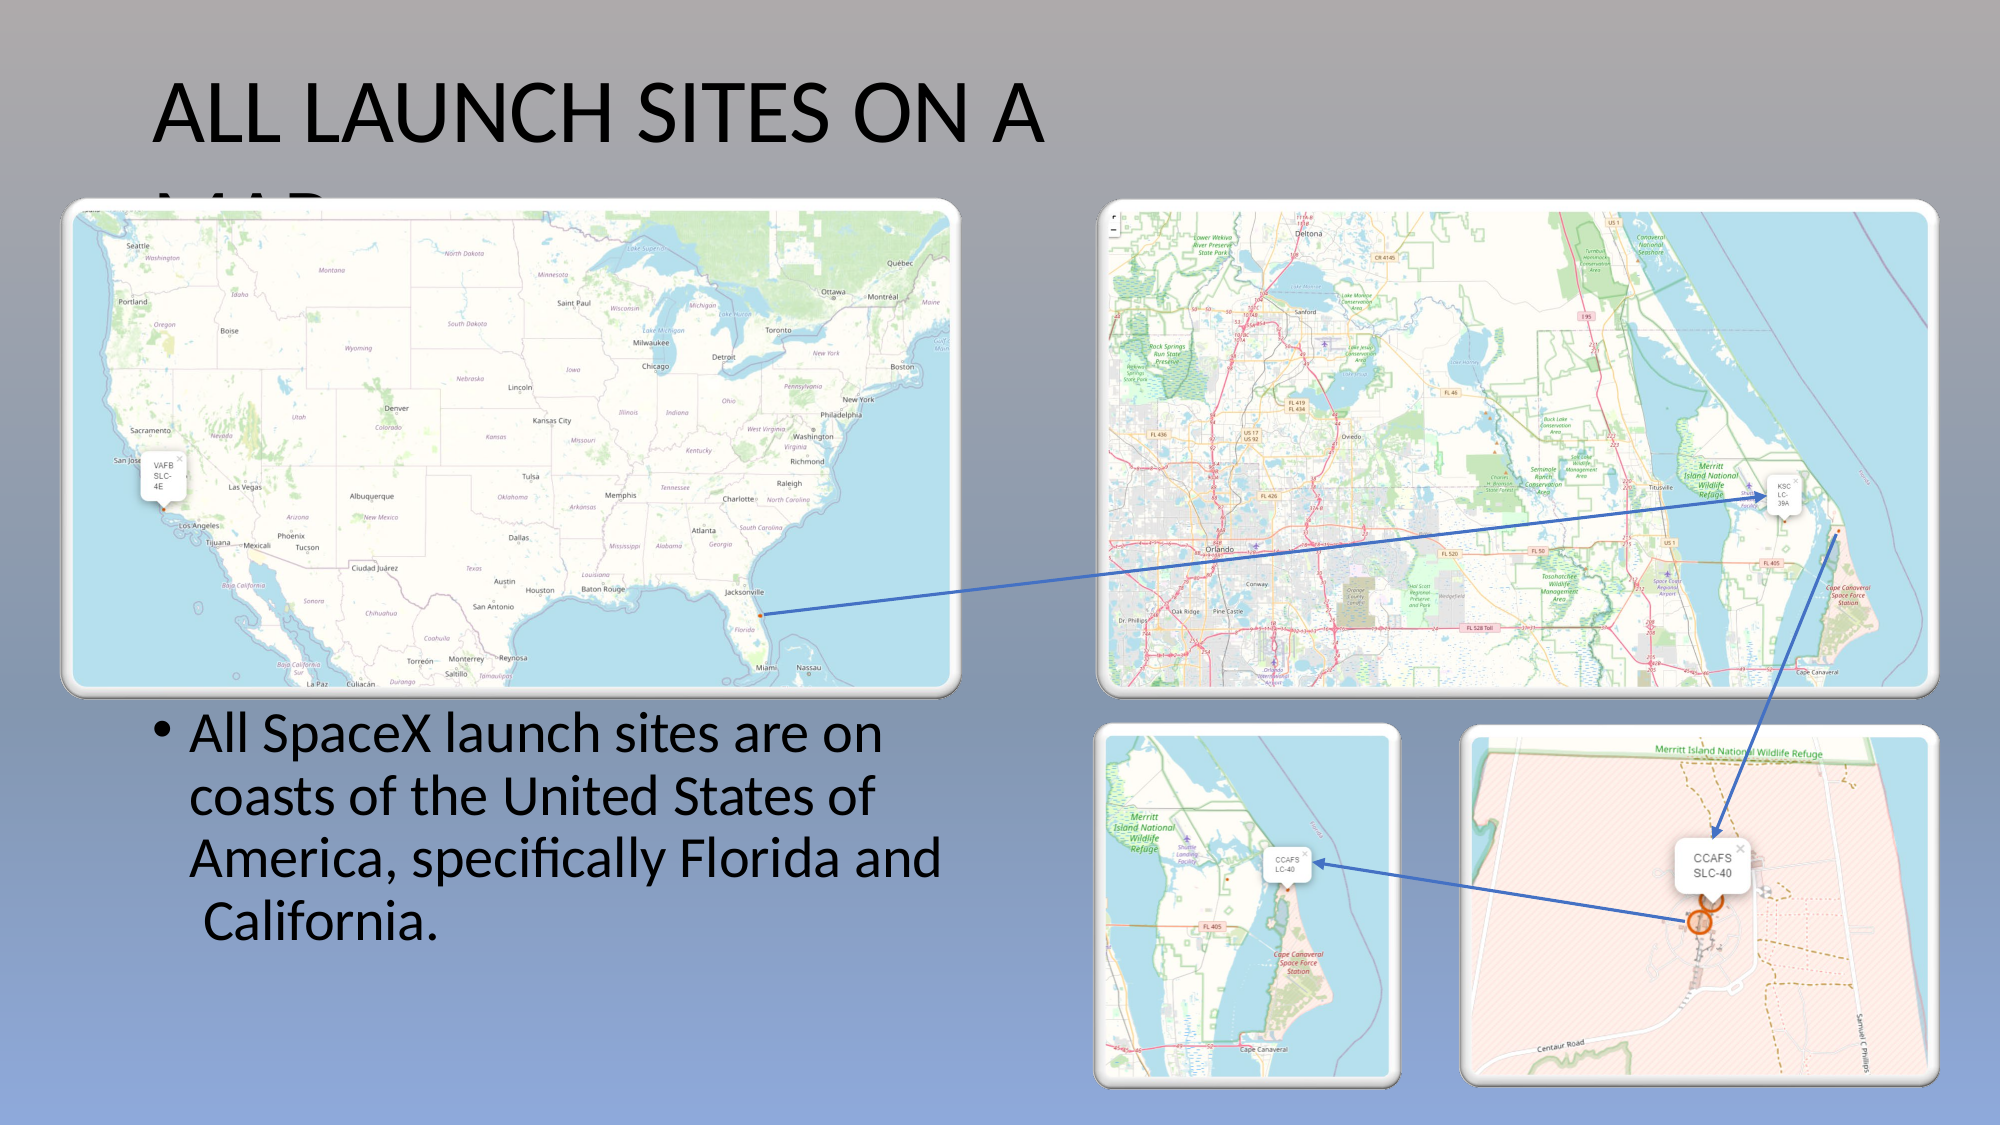

# ALL LAUNCH SITES ON A MAP

All SpaceX launch sites are on  coasts of the United States of  America, specifically Florida and  California.